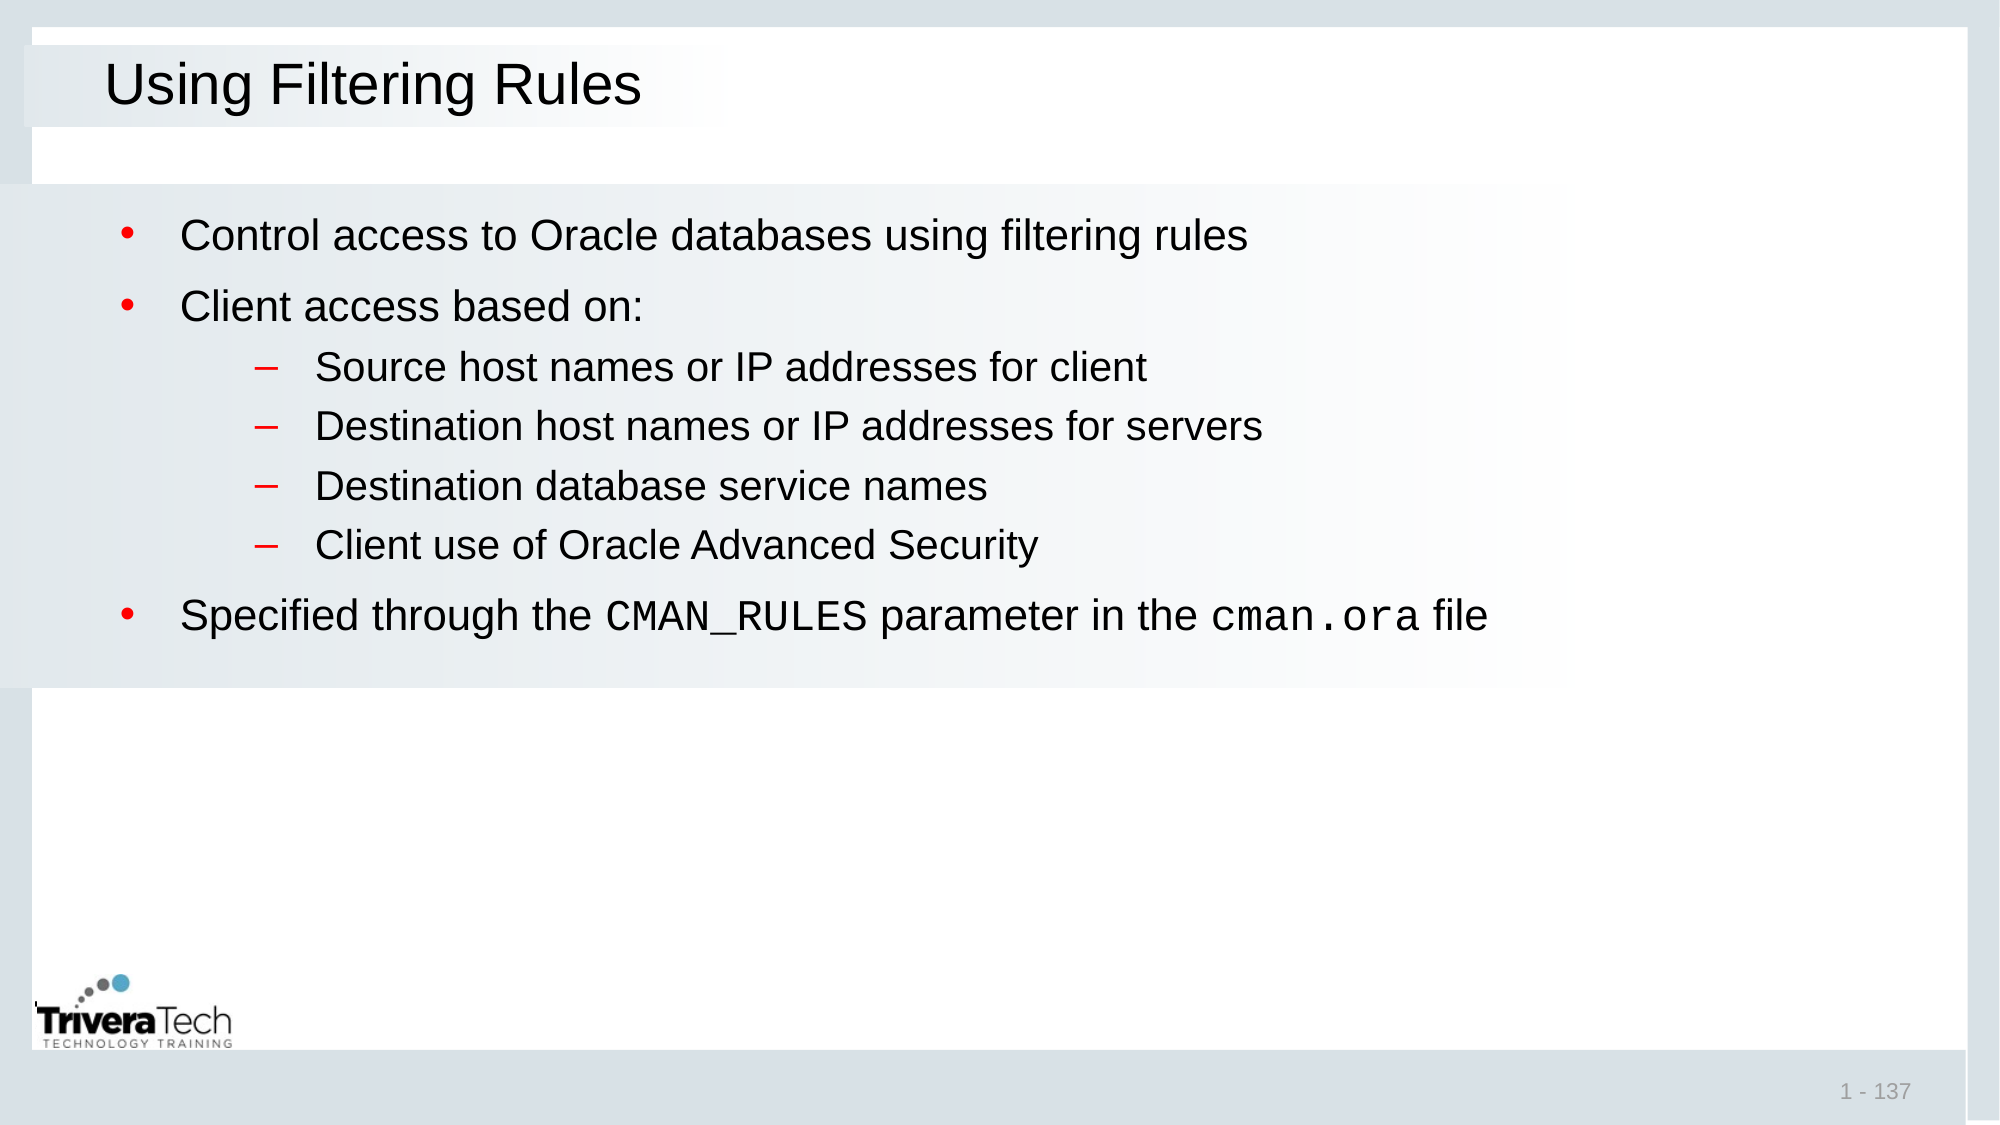

# Using Filtering Rules

Control access to Oracle databases using filtering rules
Client access based on:
Source host names or IP addresses for client
Destination host names or IP addresses for servers
Destination database service names
Client use of Oracle Advanced Security
Specified through the CMAN_RULES parameter in the cman.ora file